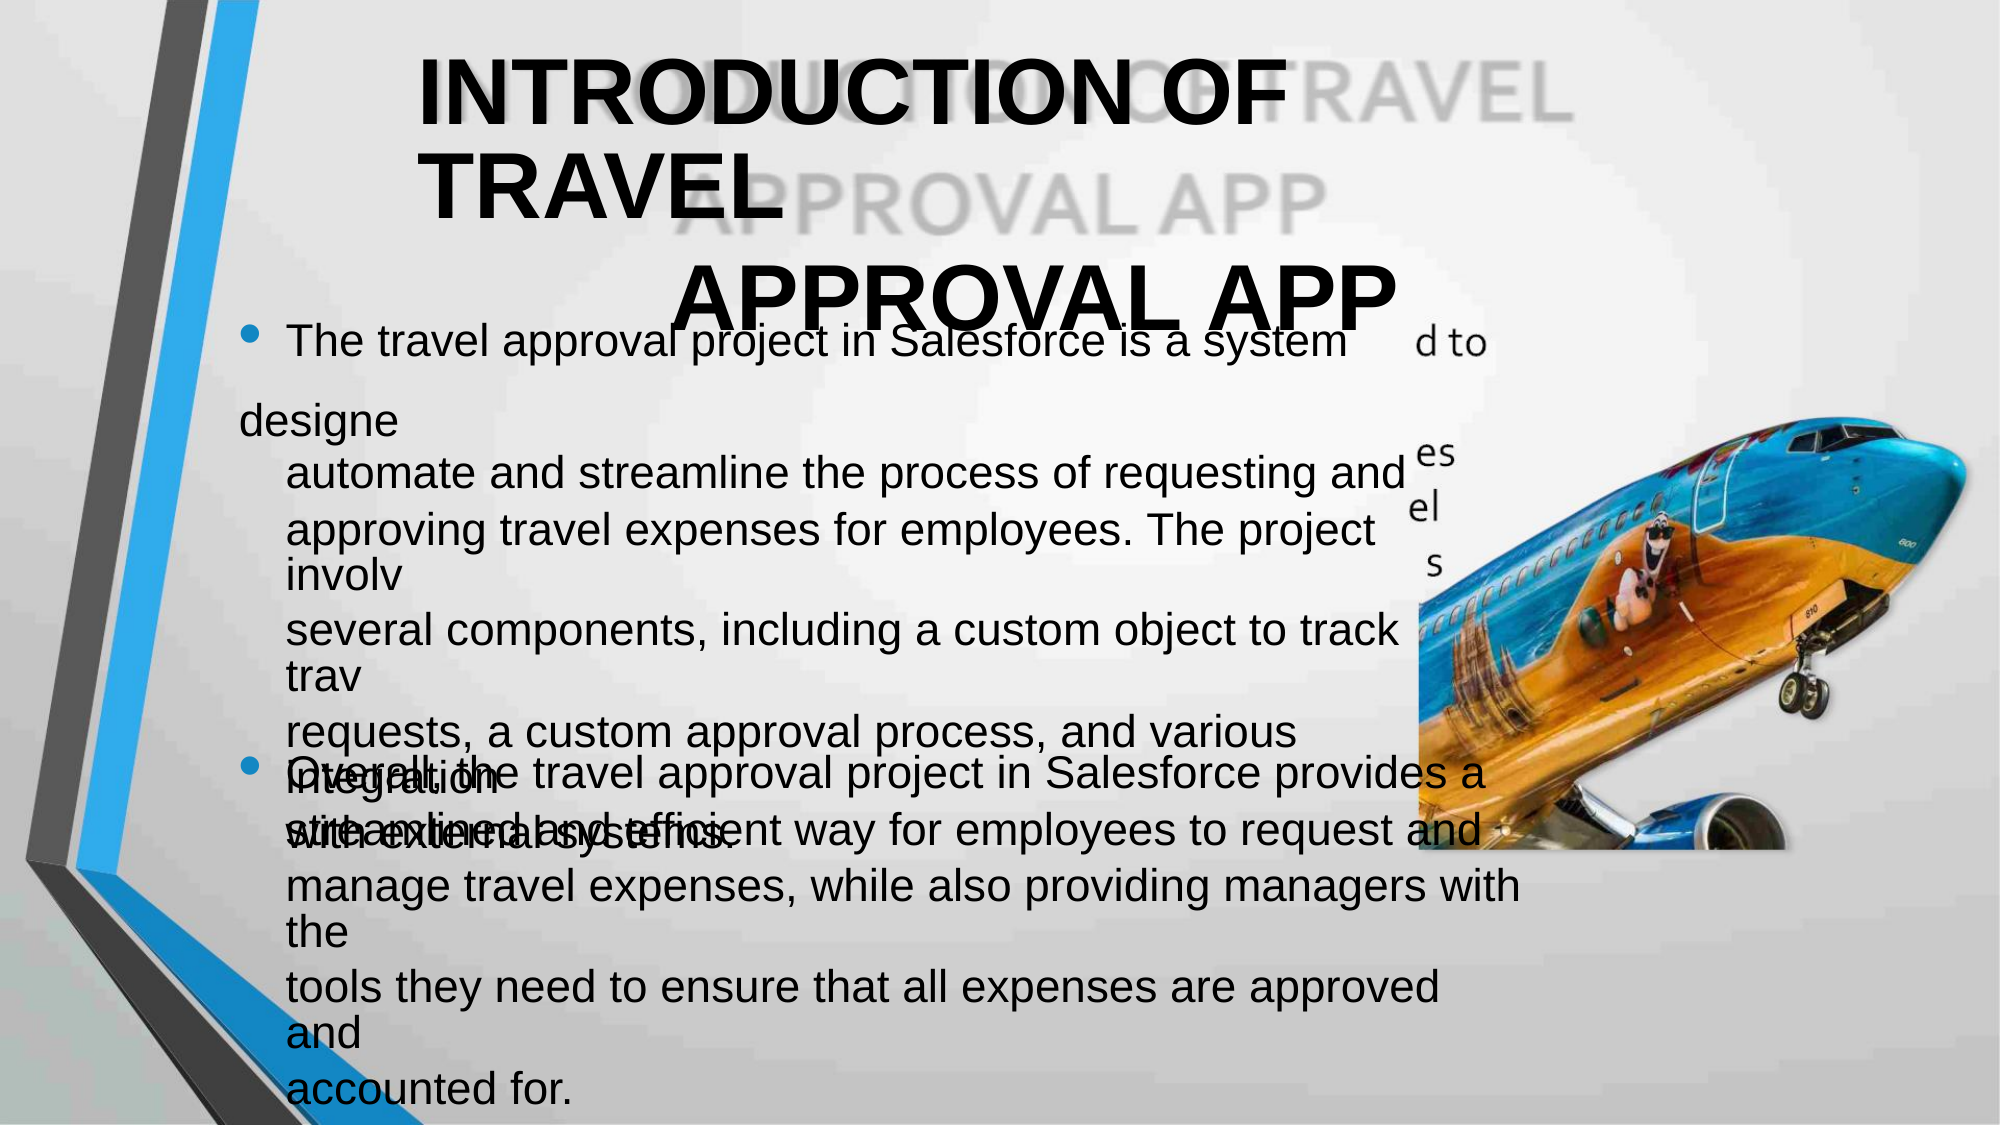

INTRODUCTION OF TRAVEL
APPROVAL APP
• The travel approval project in Salesforce is a system designe
automate and streamline the process of requesting and
approving travel expenses for employees. The project involv
several components, including a custom object to track trav
requests, a custom approval process, and various integration
with external systems.
• Overall, the travel approval project in Salesforce provides a
streamlined and efficient way for employees to request and
manage travel expenses, while also providing managers with the
tools they need to ensure that all expenses are approved and
accounted for.